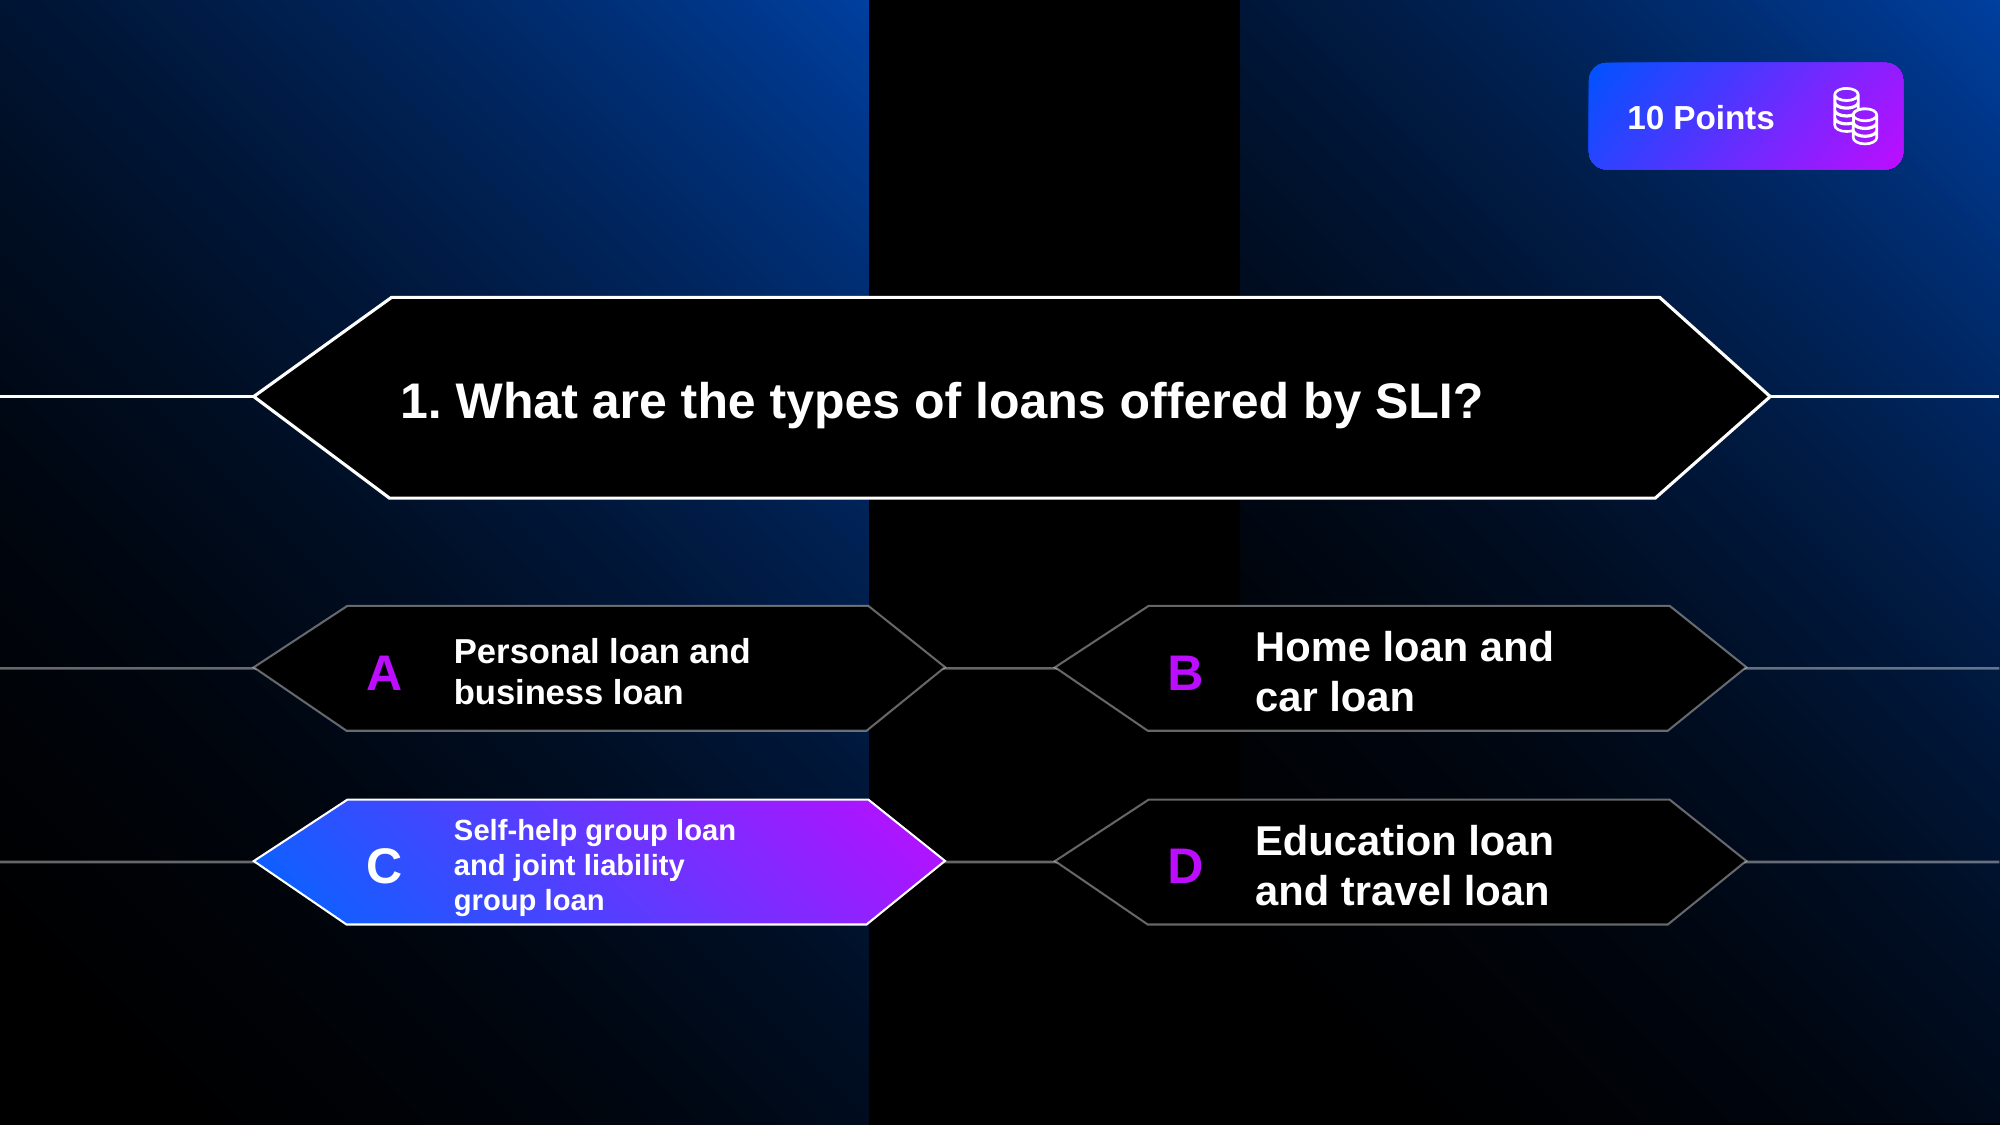

10 Points

1. What are the types of loans offered by SLI?

A
Personal loan and business loan
B
Home loan and car loan

C
Self-help group loan and joint liability group loan
D
Education loan and travel loan